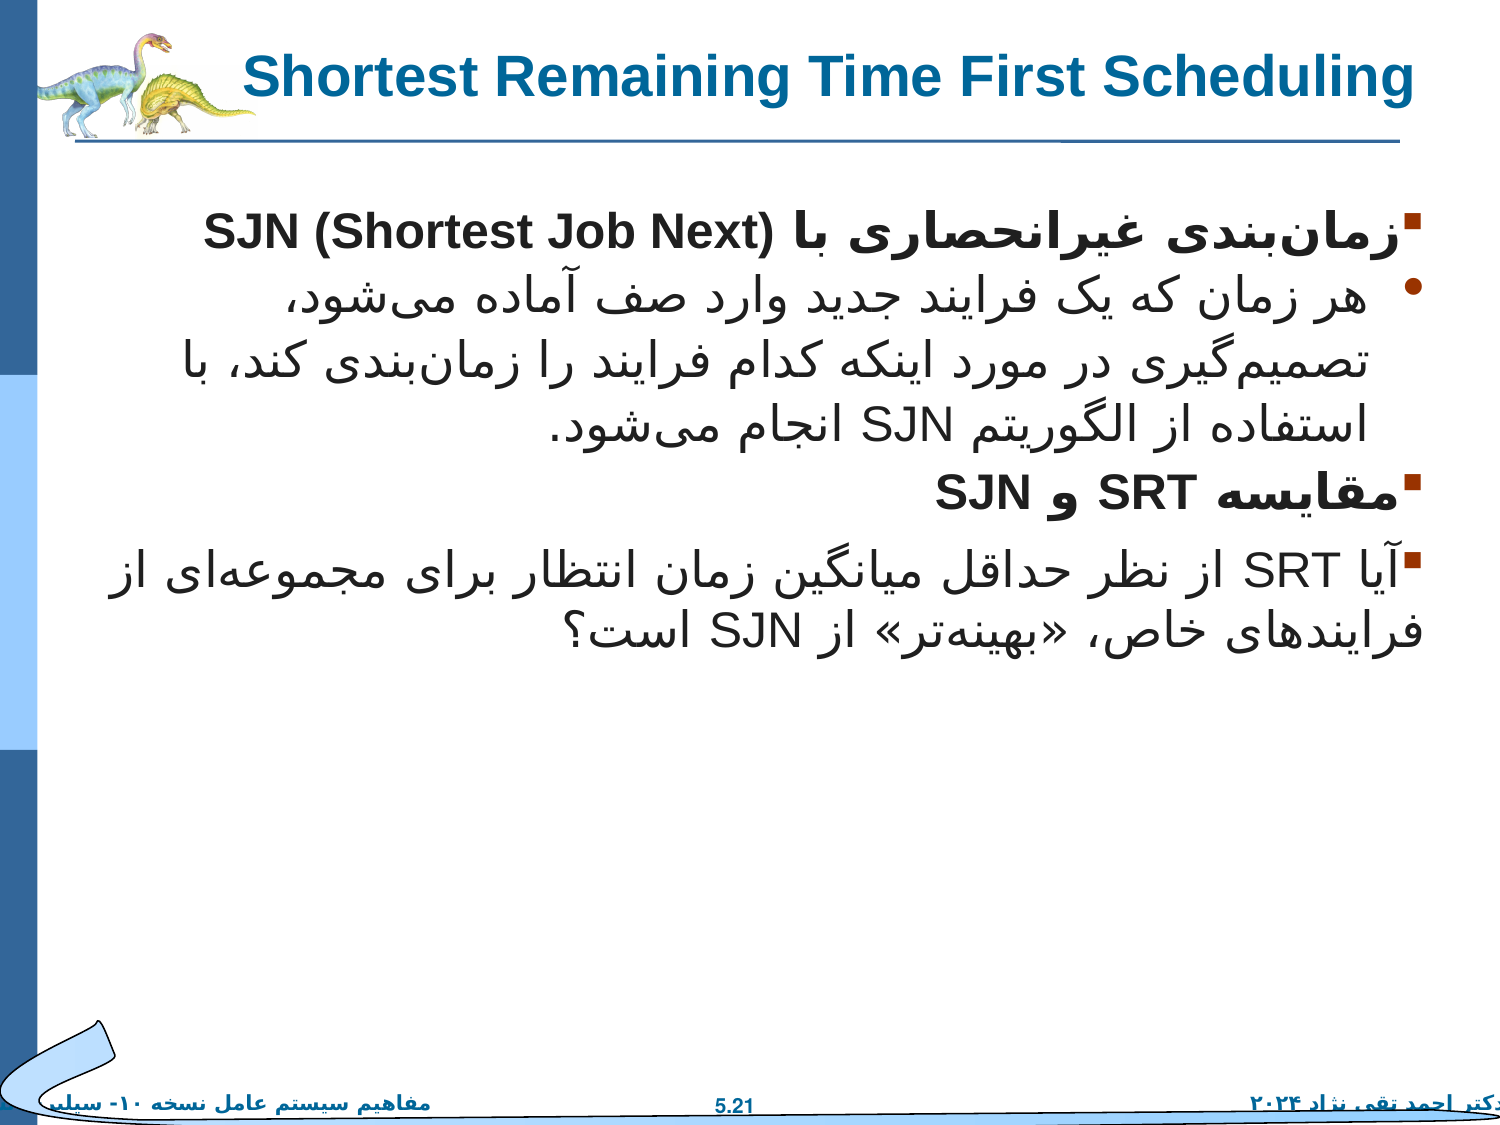

# Shortest Remaining Time First Scheduling
زمان‌بندی غیرانحصاری با SJN (Shortest Job Next)
هر زمان که یک فرایند جدید وارد صف آماده می‌شود، تصمیم‌گیری در مورد اینکه کدام فرایند را زمان‌بندی کند، با استفاده از الگوریتم SJN انجام می‌شود.
مقایسه SRT و SJN
آیا SRT از نظر حداقل میانگین زمان انتظار برای مجموعه‌ای از فرایندهای خاص، «بهینه‌تر» از SJN است؟